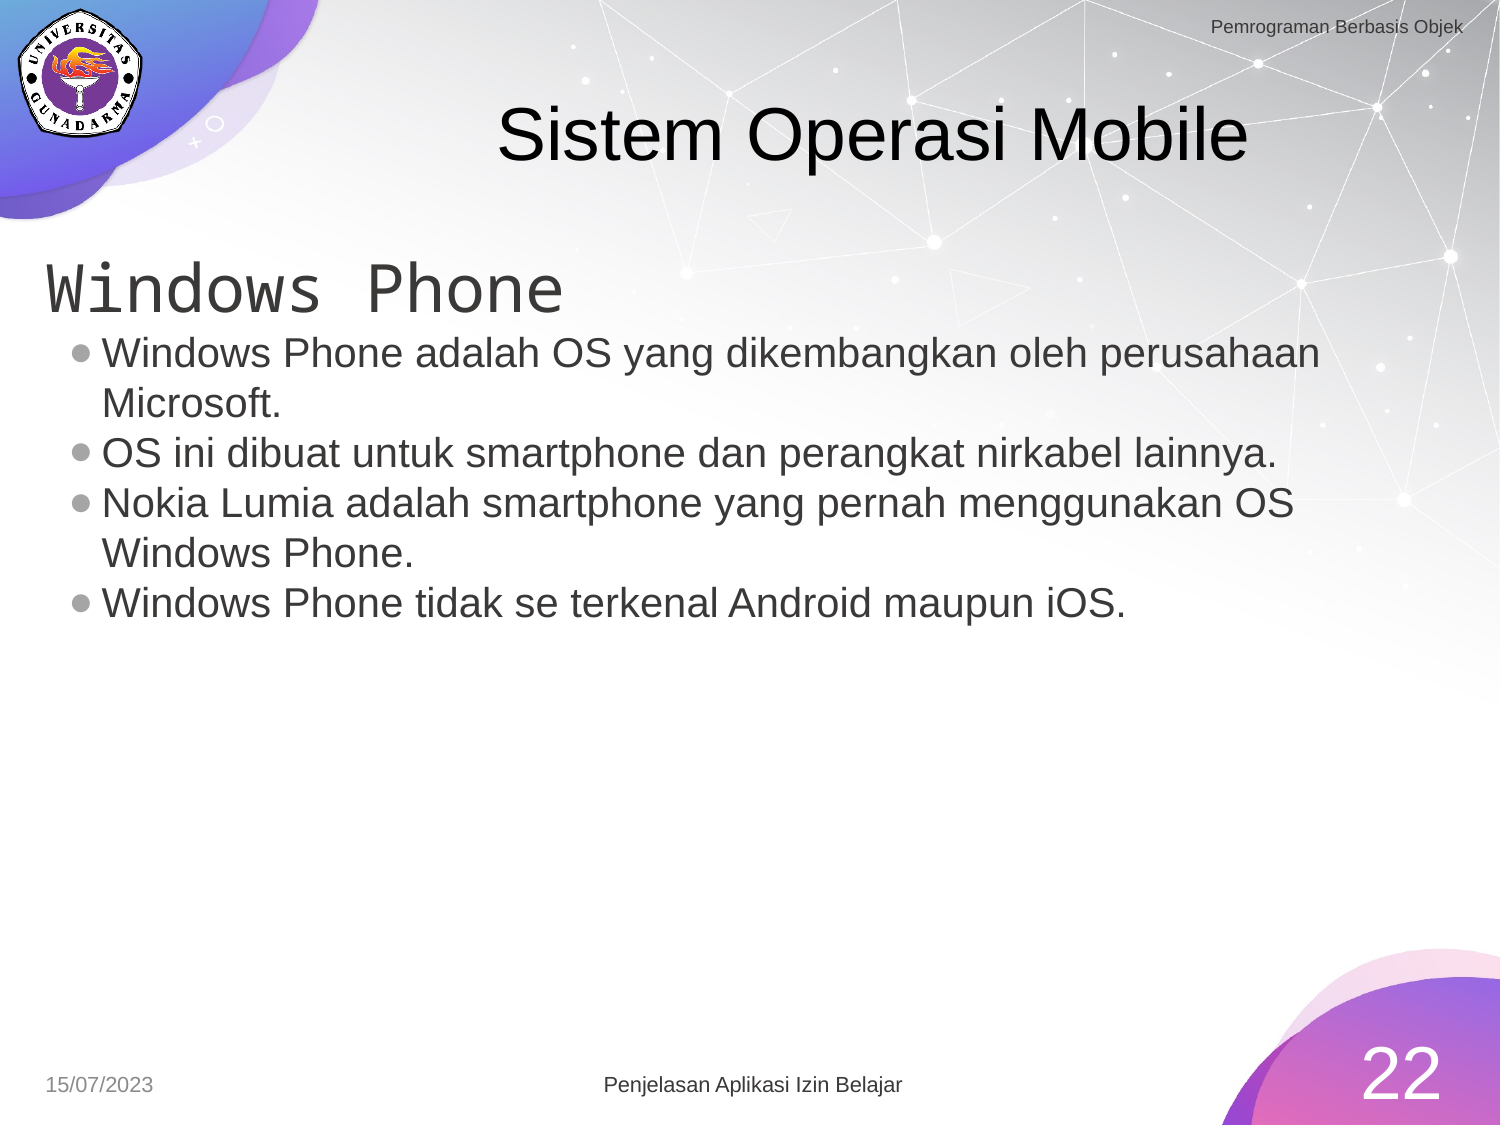

# Sistem Operasi Mobile
Windows Phone
Windows Phone adalah OS yang dikembangkan oleh perusahaan Microsoft.
OS ini dibuat untuk smartphone dan perangkat nirkabel lainnya.
Nokia Lumia adalah smartphone yang pernah menggunakan OS Windows Phone.
Windows Phone tidak se terkenal Android maupun iOS.
22
Penjelasan Aplikasi Izin Belajar
15/07/2023